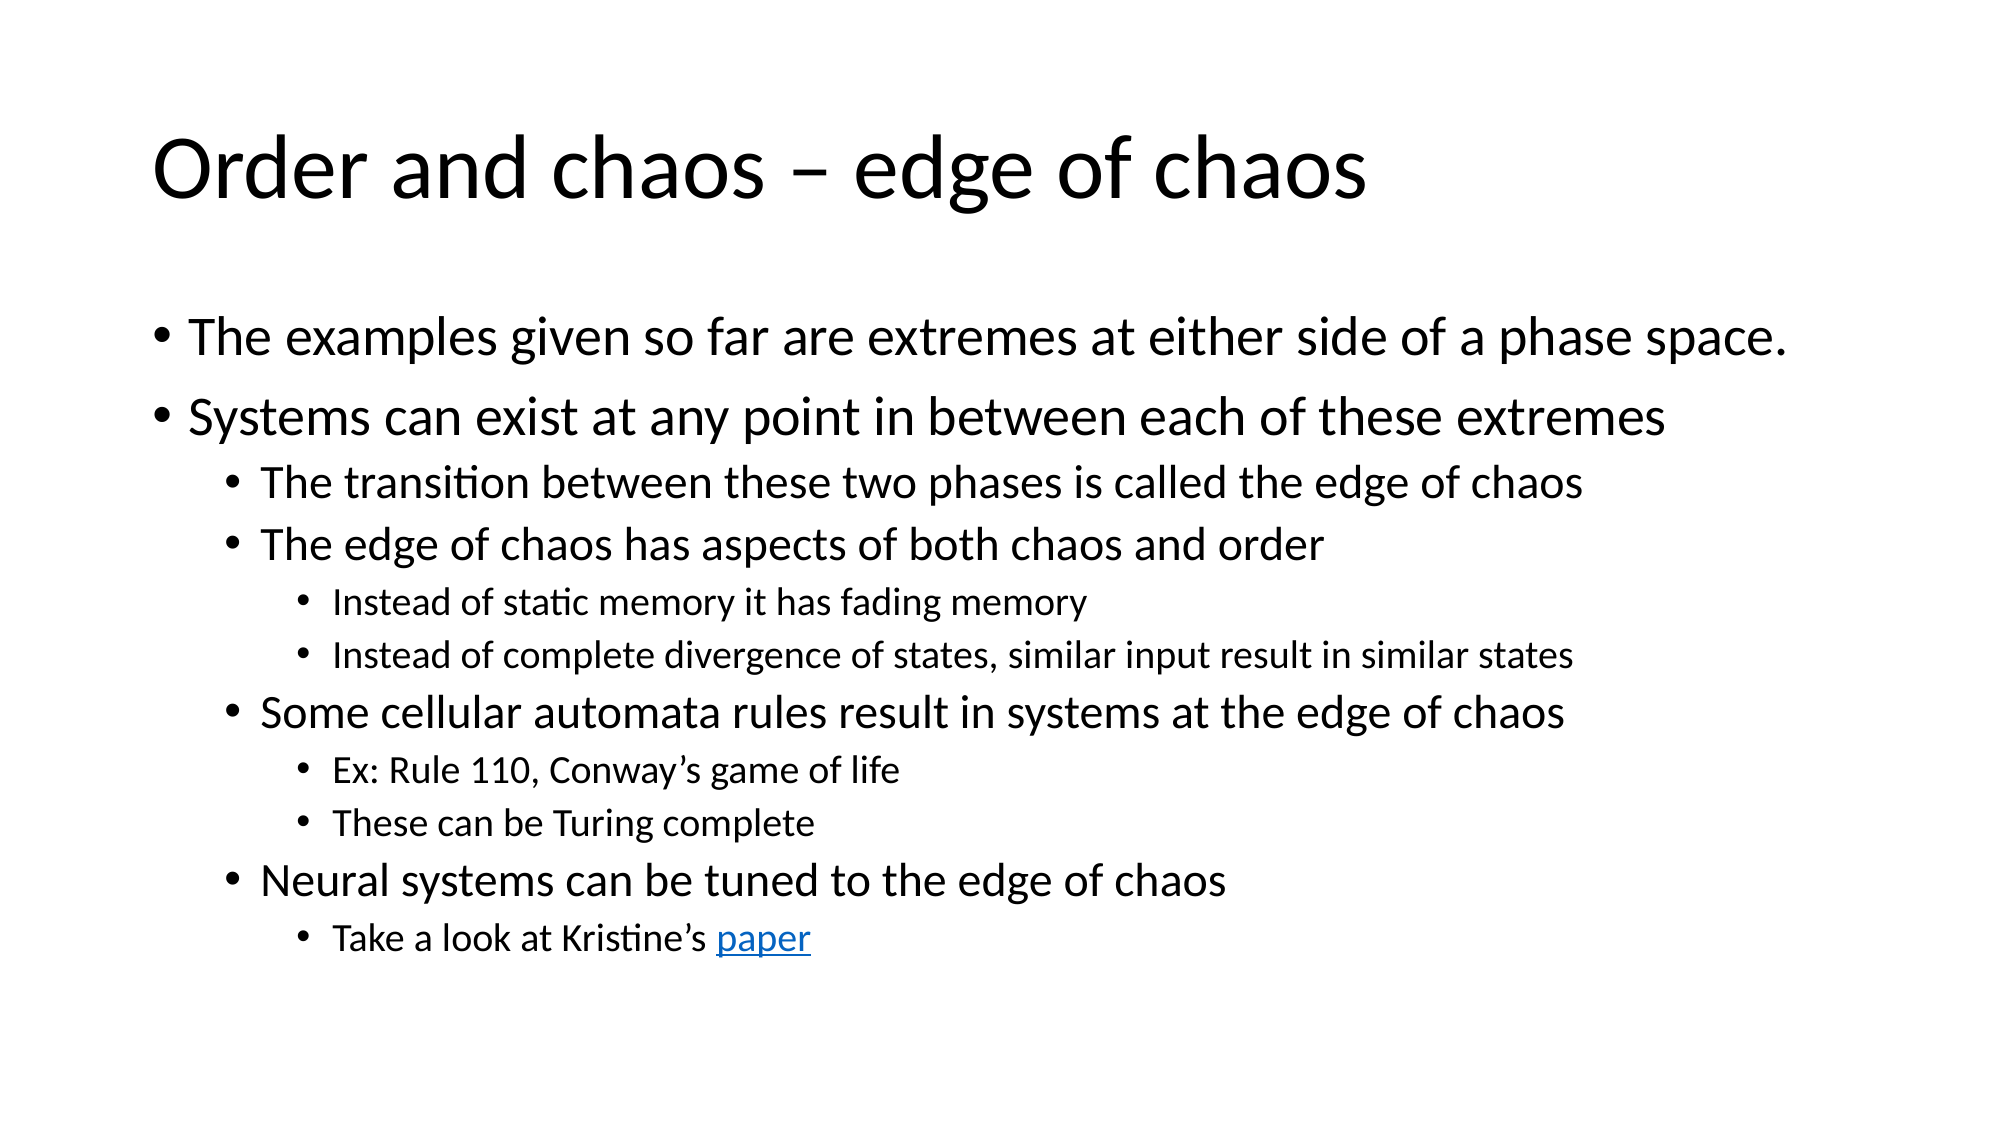

# Order and chaos – edge of chaos
The examples given so far are extremes at either side of a phase space.
Systems can exist at any point in between each of these extremes
The transition between these two phases is called the edge of chaos
The edge of chaos has aspects of both chaos and order
Instead of static memory it has fading memory
Instead of complete divergence of states, similar input result in similar states
Some cellular automata rules result in systems at the edge of chaos
Ex: Rule 110, Conway’s game of life
These can be Turing complete
Neural systems can be tuned to the edge of chaos
Take a look at Kristine’s paper